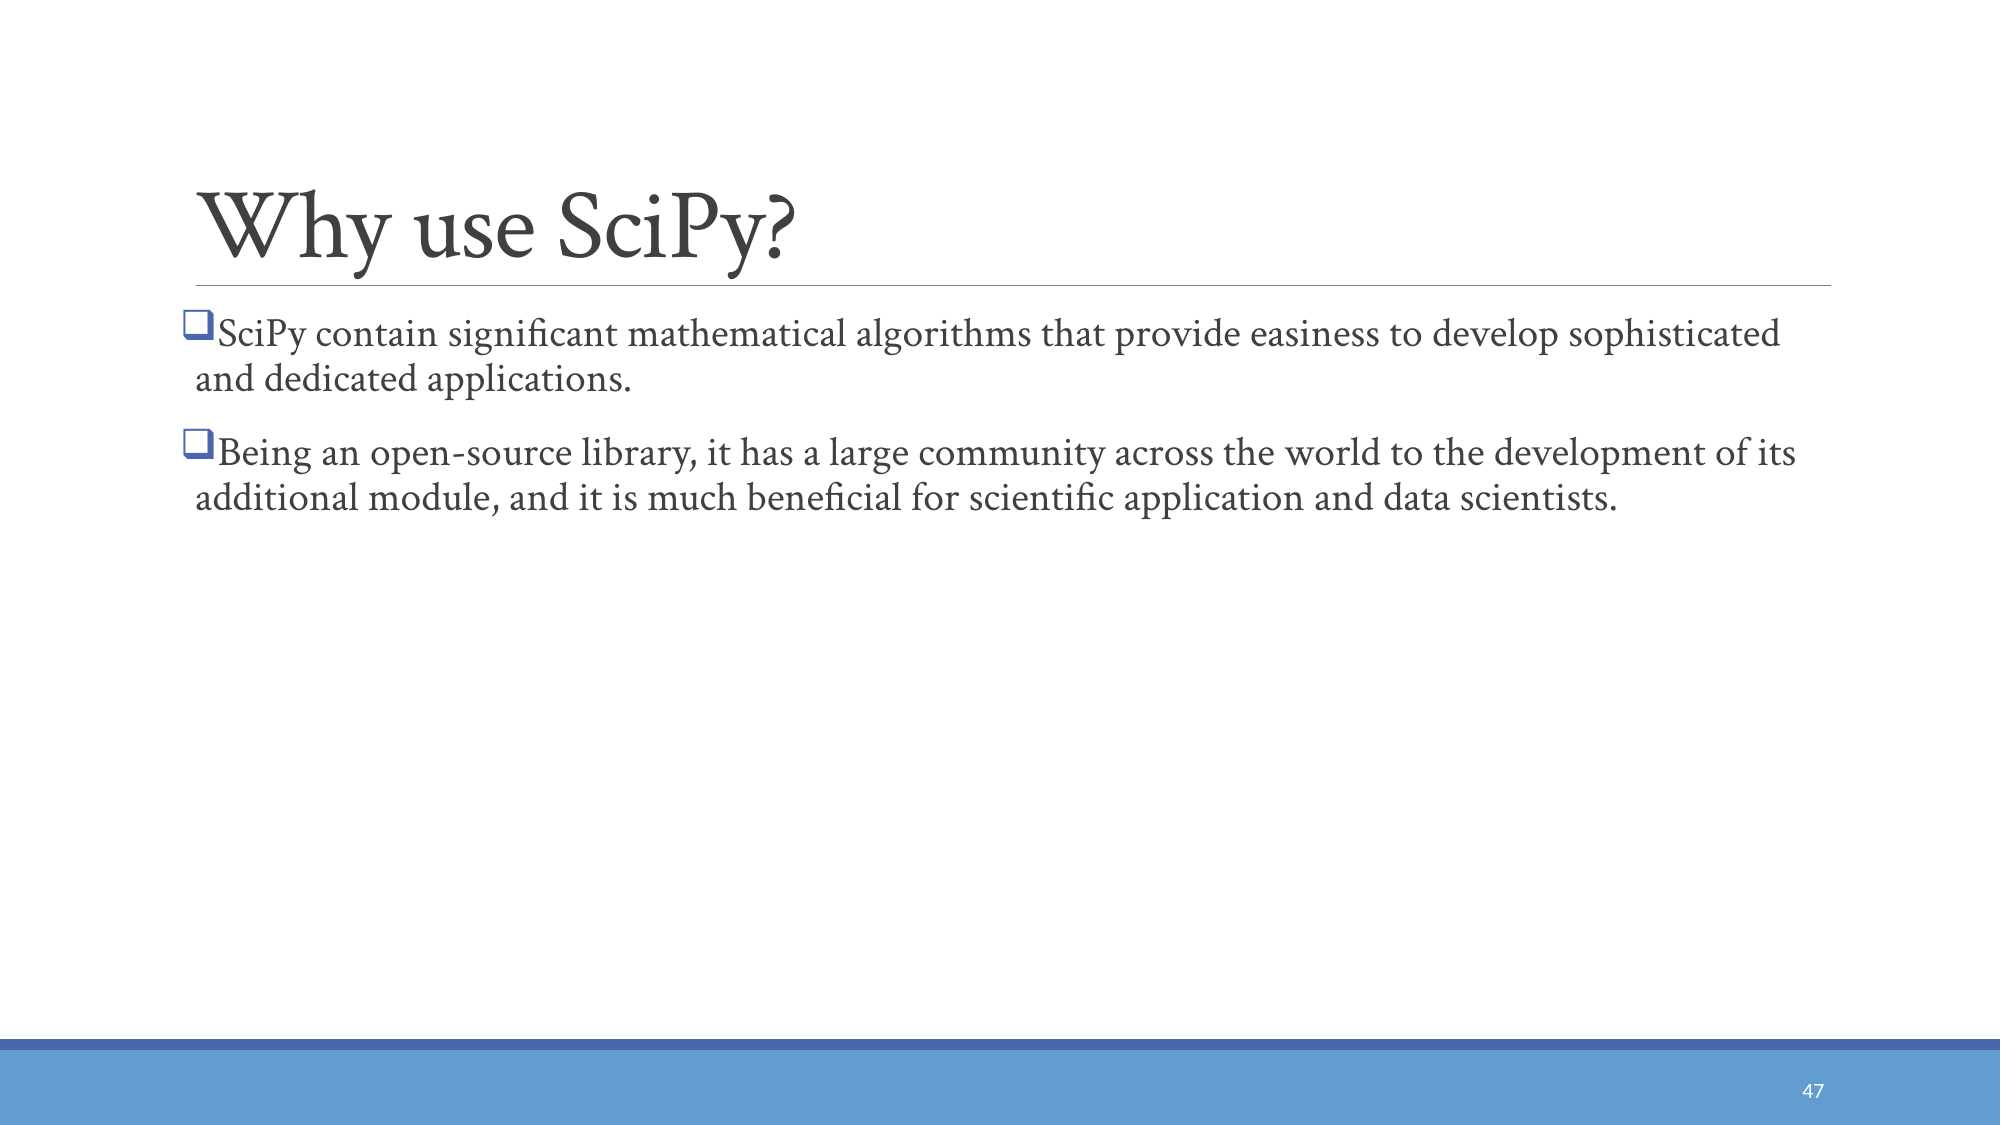

# Why use SciPy?
SciPy contain significant mathematical algorithms that provide easiness to develop sophisticated and dedicated applications.
Being an open-source library, it has a large community across the world to the development of its additional module, and it is much beneficial for scientific application and data scientists.
47